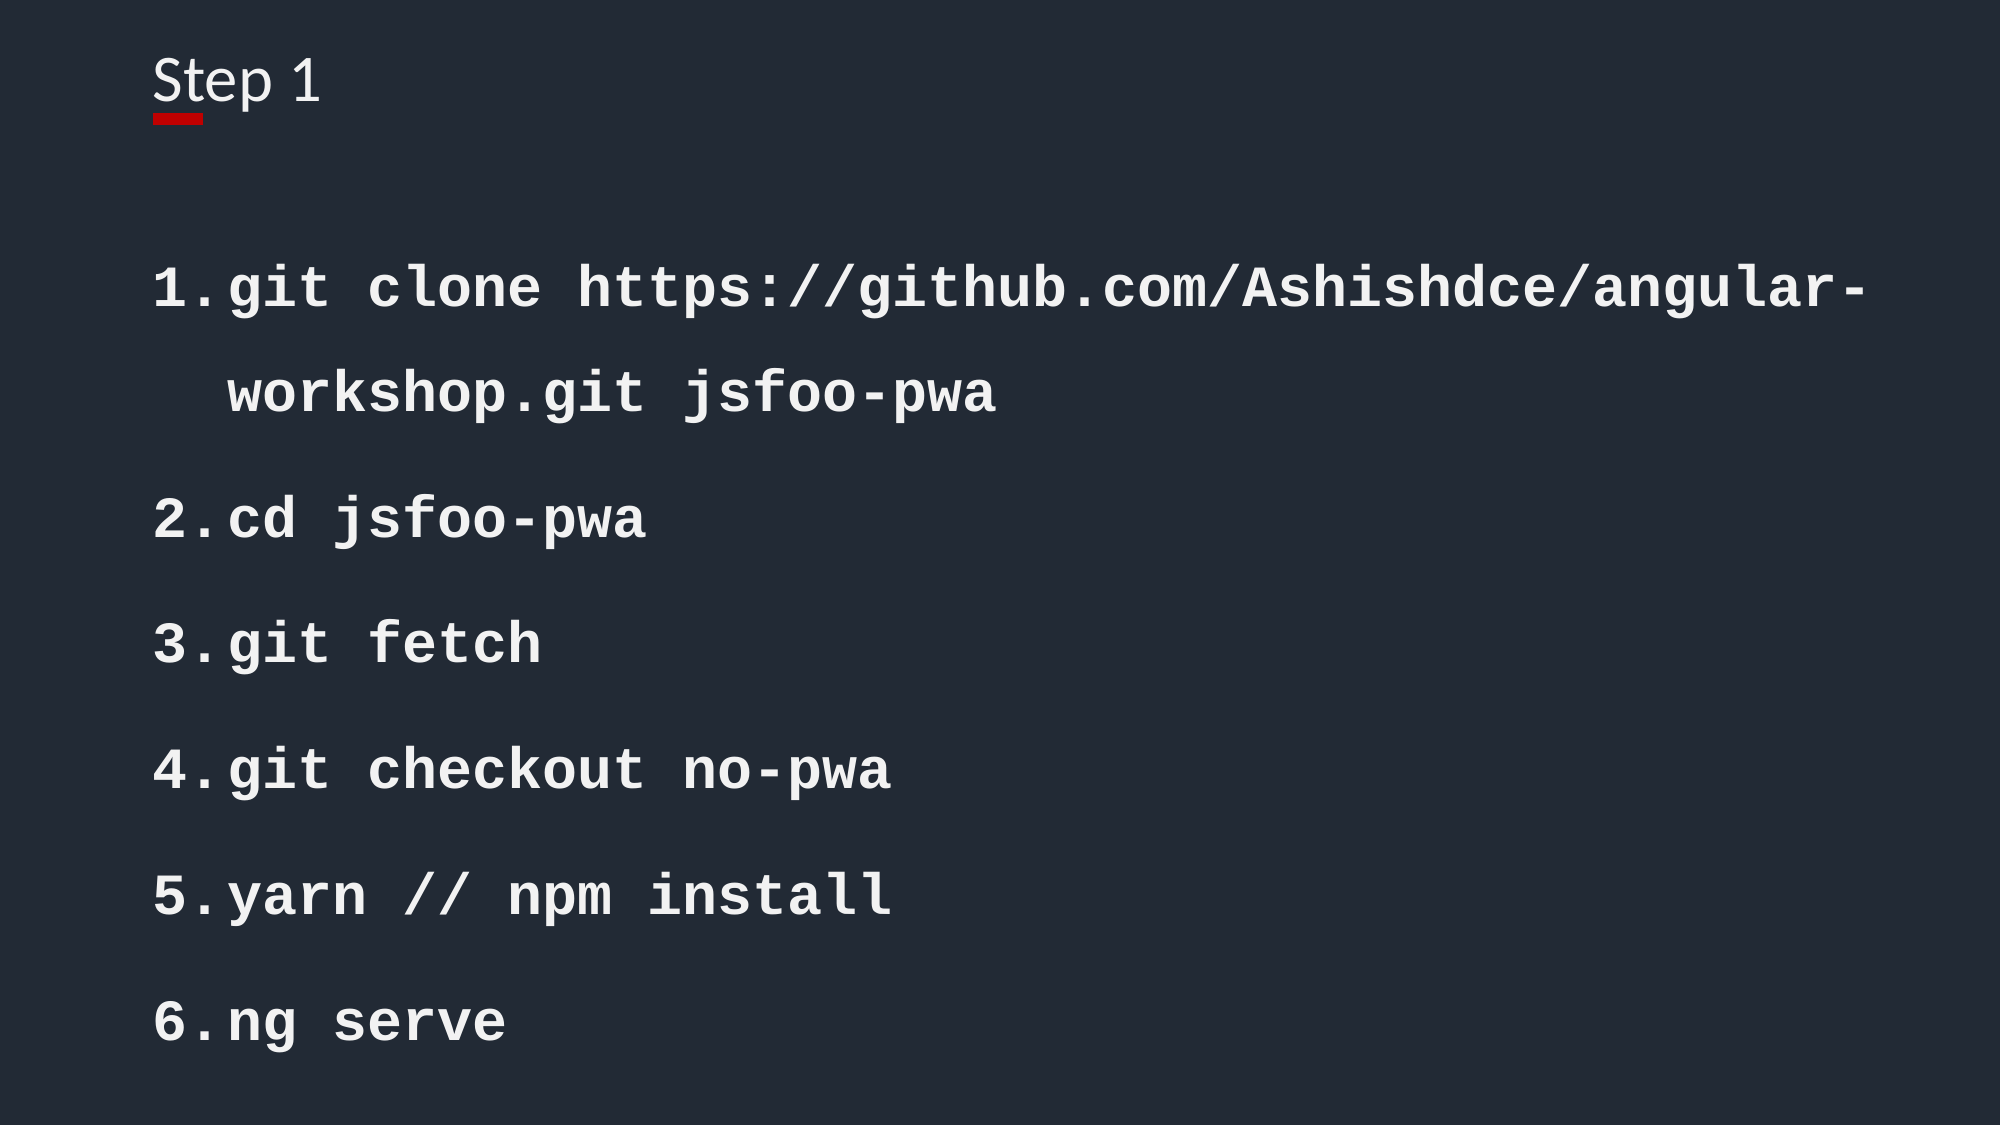

# Step 1
git clone https://github.com/Ashishdce/angular-workshop.git jsfoo-pwa
cd jsfoo-pwa
git fetch
git checkout no-pwa
yarn // npm install
ng serve